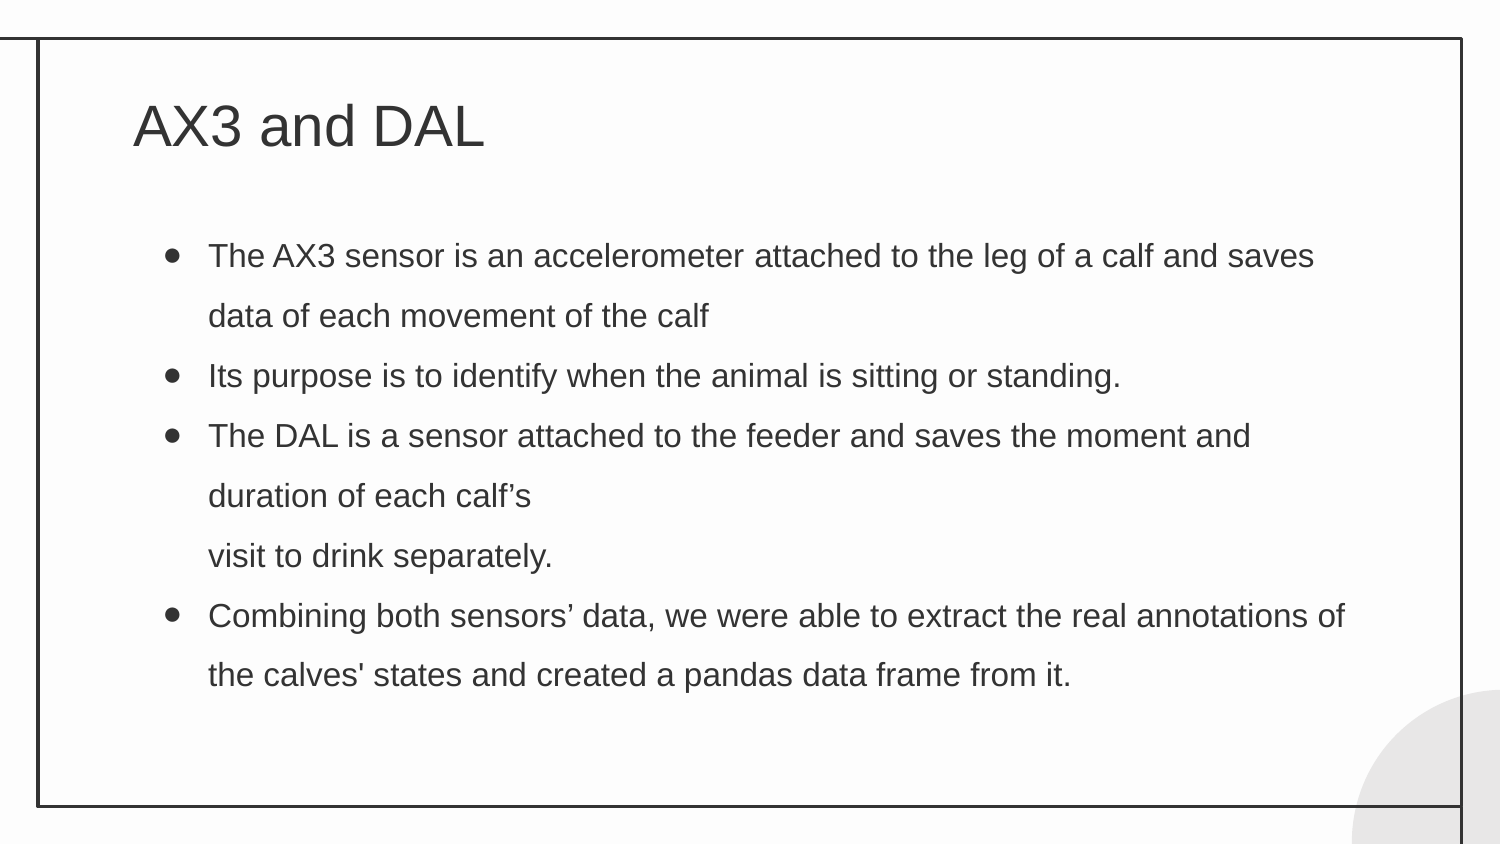

# AX3 and DAL
The AX3 sensor is an accelerometer attached to the leg of a calf and saves data of each movement of the calf
Its purpose is to identify when the animal is sitting or standing.
The DAL is a sensor attached to the feeder and saves the moment and duration of each calf’s
visit to drink separately.
Combining both sensors’ data, we were able to extract the real annotations of the calves' states and created a pandas data frame from it.